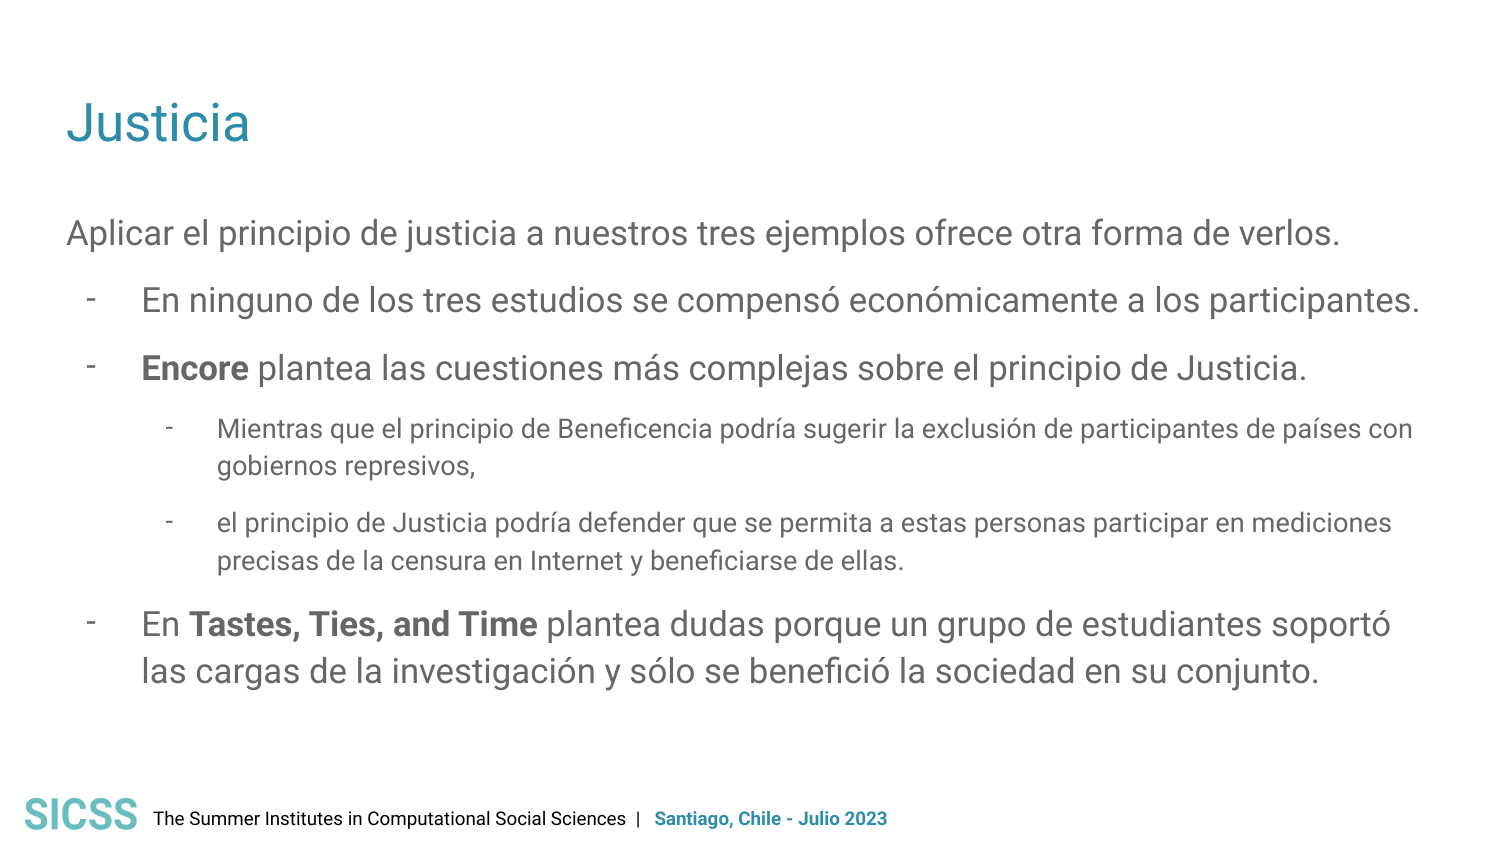

# Justicia
Aplicar el principio de justicia a nuestros tres ejemplos ofrece otra forma de verlos.
En ninguno de los tres estudios se compensó económicamente a los participantes.
Encore plantea las cuestiones más complejas sobre el principio de Justicia.
Mientras que el principio de Beneficencia podría sugerir la exclusión de participantes de países con gobiernos represivos,
el principio de Justicia podría defender que se permita a estas personas participar en mediciones precisas de la censura en Internet y beneficiarse de ellas.
En Tastes, Ties, and Time plantea dudas porque un grupo de estudiantes soportó las cargas de la investigación y sólo se benefició la sociedad en su conjunto.